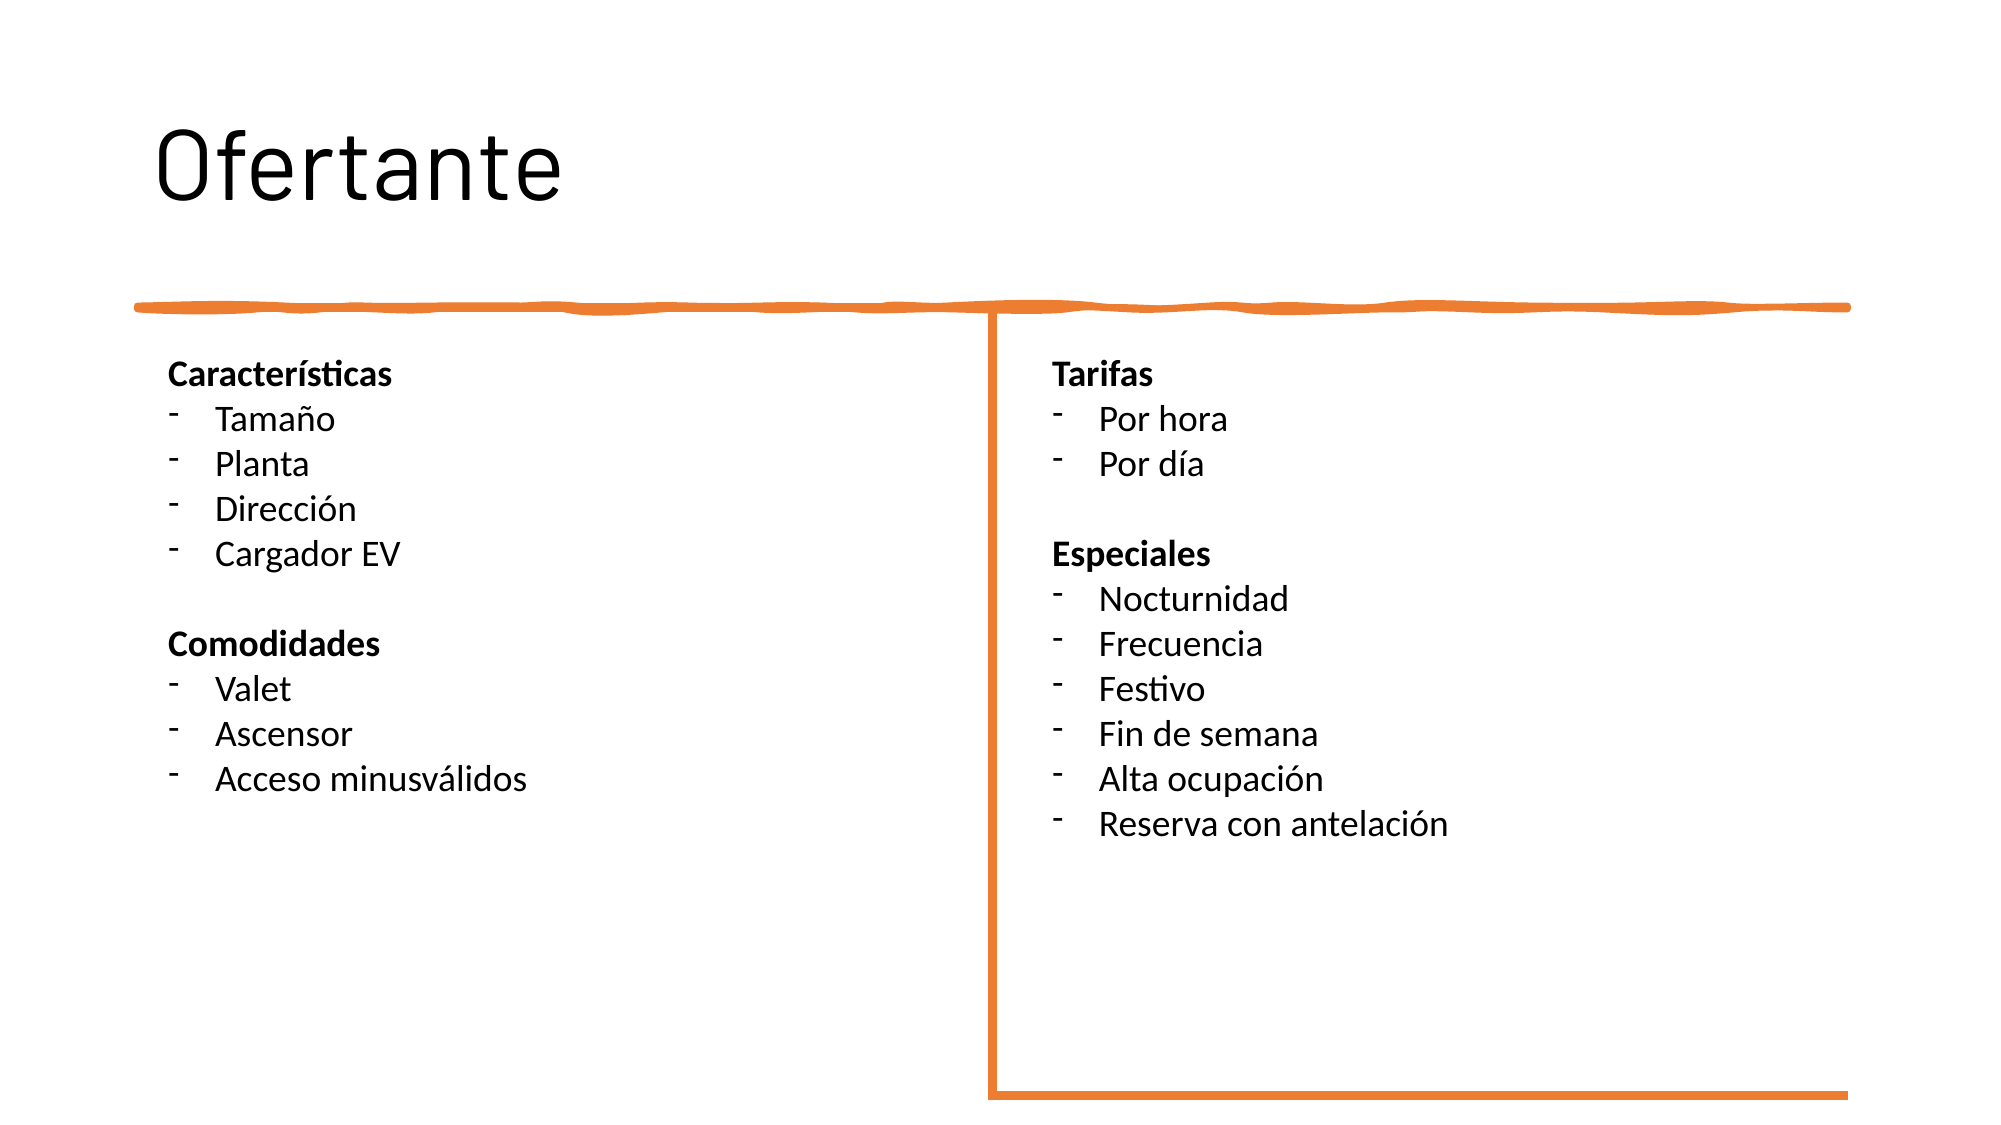

# Ofertante

Características
Tamaño
Planta
Dirección
Cargador EV

Comodidades
Valet
Ascensor
Acceso minusválidos
Tarifas
Por hora
Por día

Especiales
Nocturnidad
Frecuencia
Festivo
Fin de semana
Alta ocupación
Reserva con antelación